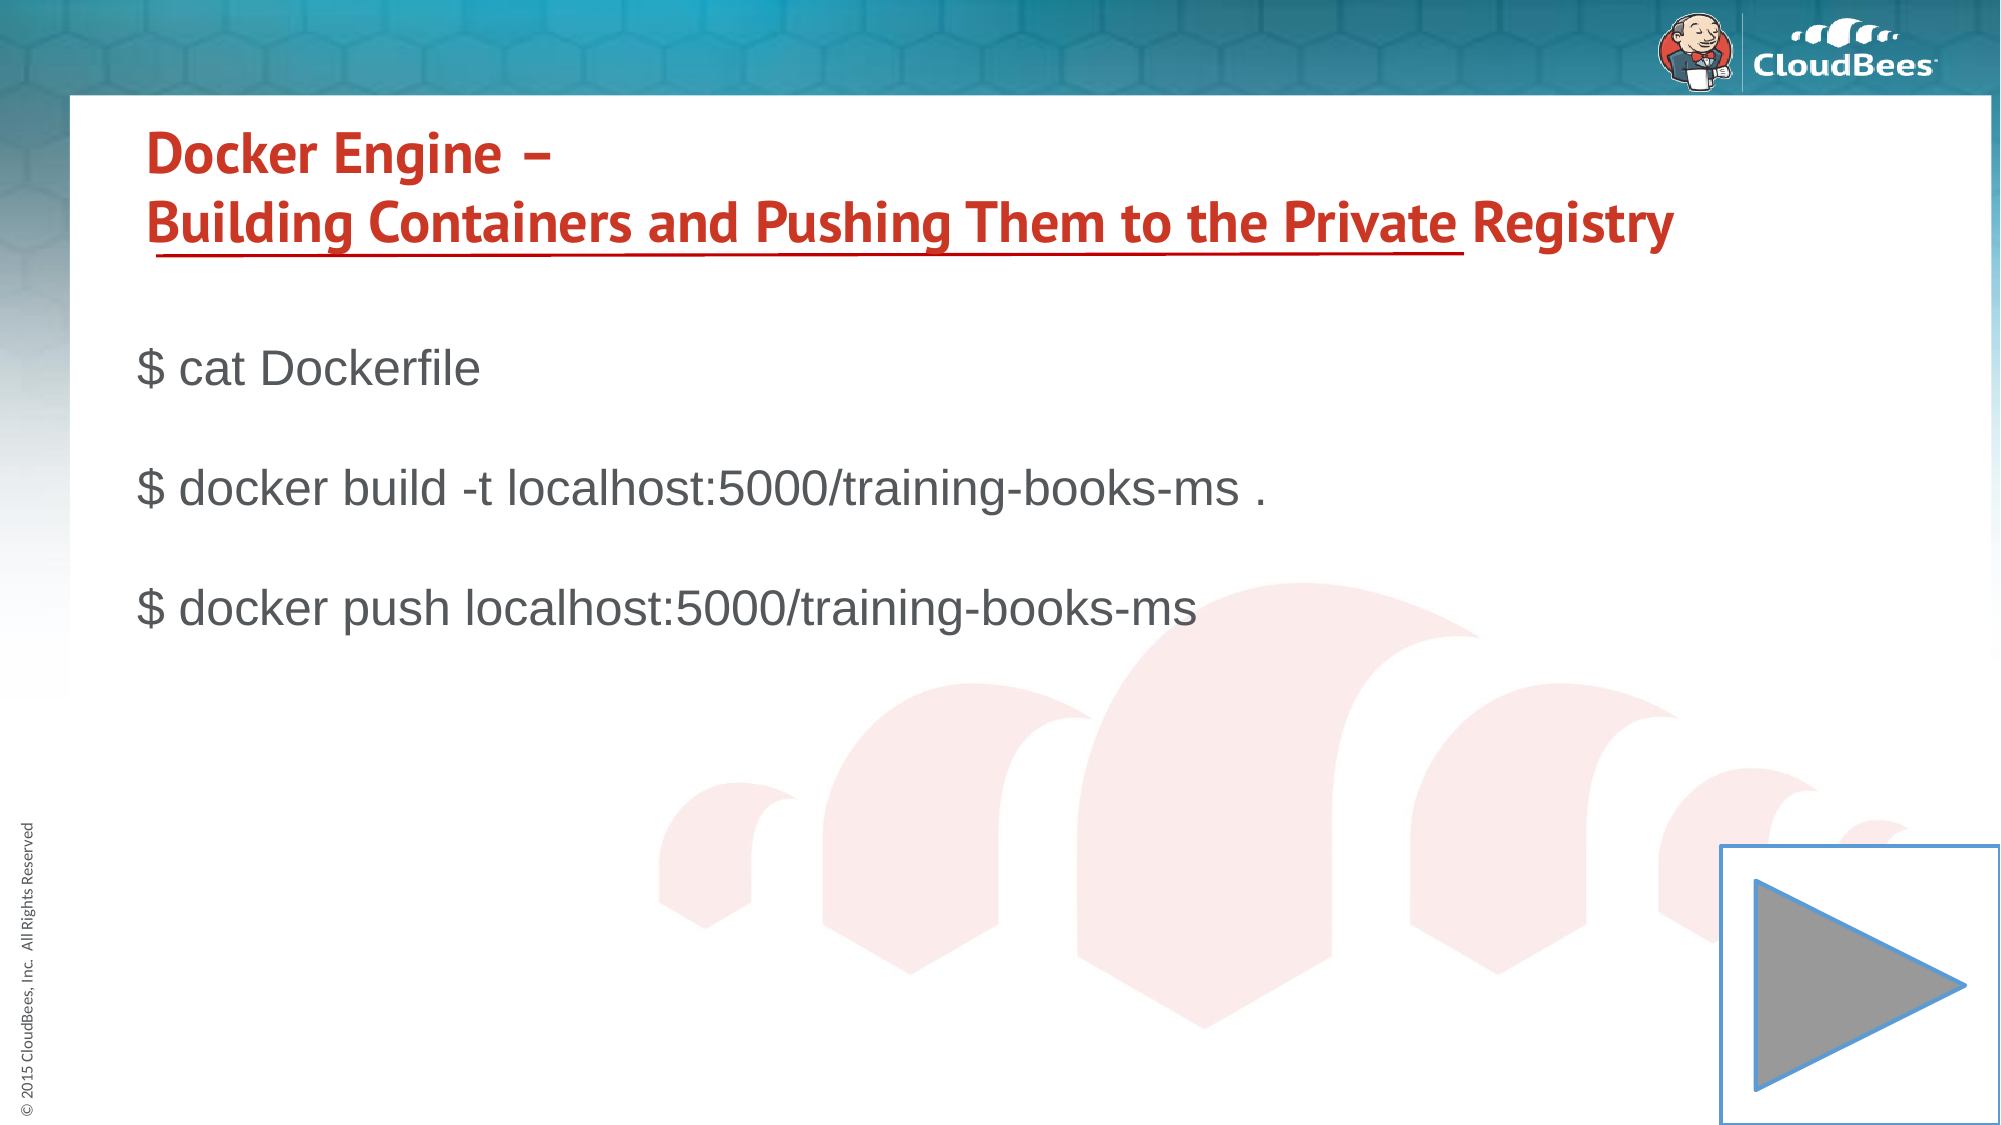

# Docker Engine – Building Containers and Pushing Them to the Private Registry
$ cat Dockerfile

$ docker build -t localhost:5000/training-books-ms .

$ docker push localhost:5000/training-books-ms